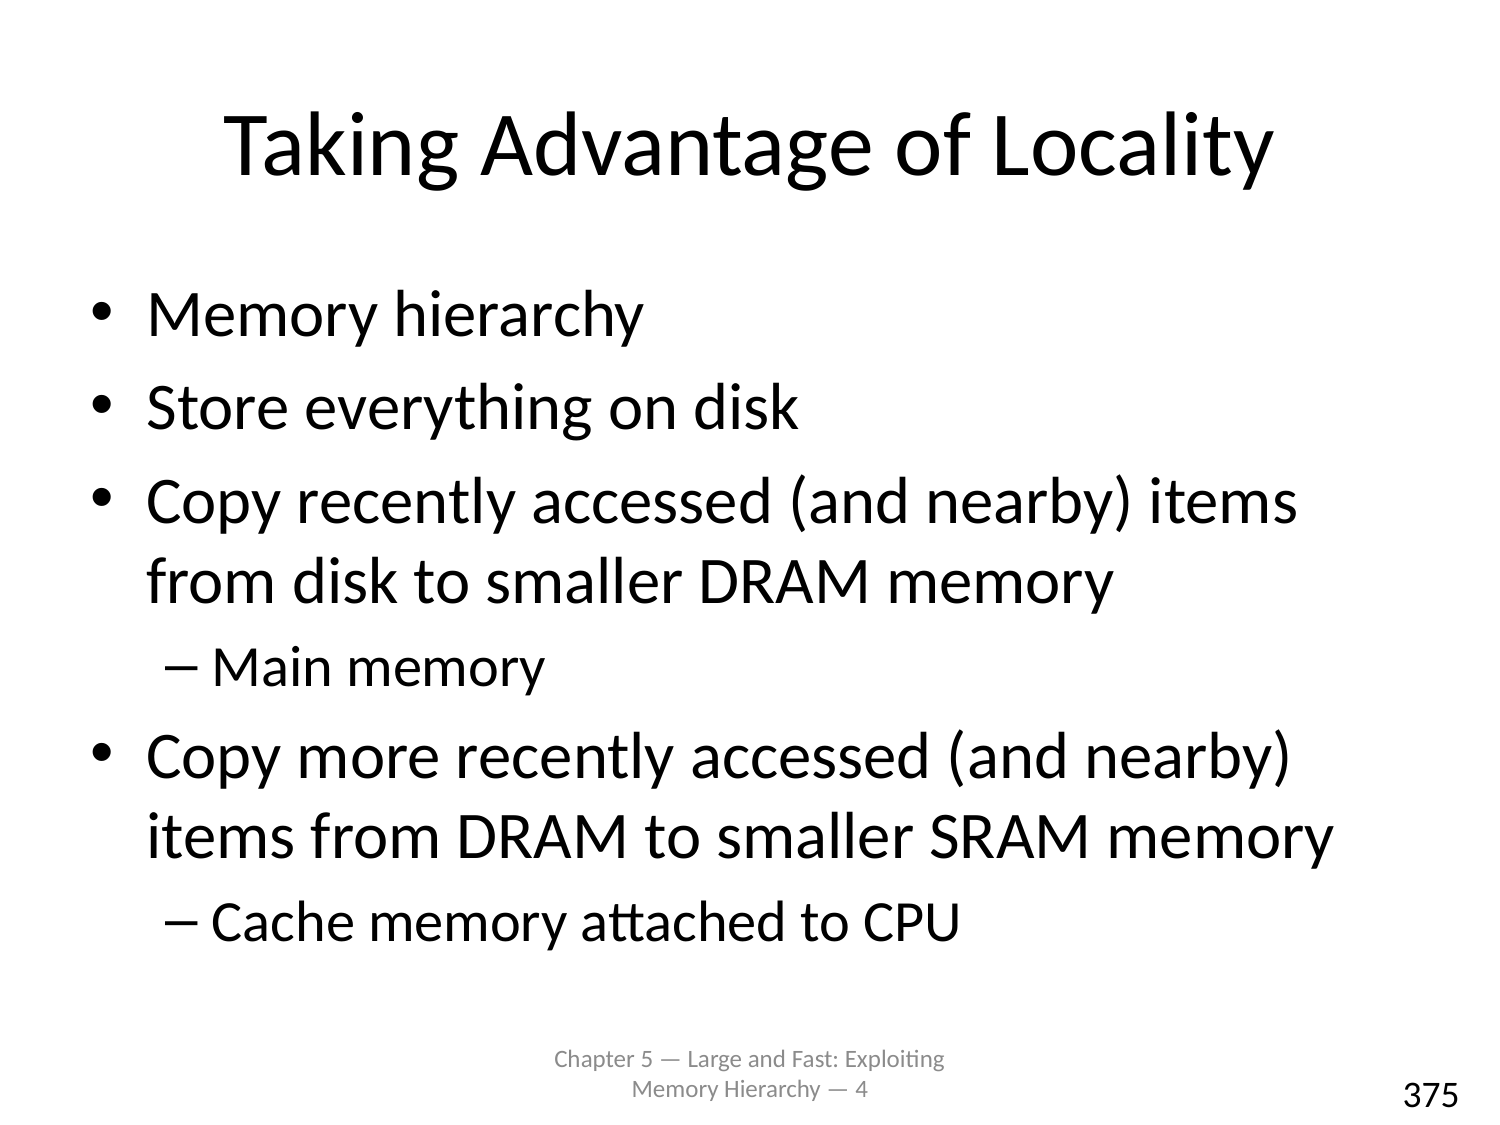

# Taking Advantage of Locality
Memory hierarchy
Store everything on disk
Copy recently accessed (and nearby) items from disk to smaller DRAM memory
Main memory
Copy more recently accessed (and nearby) items from DRAM to smaller SRAM memory
Cache memory attached to CPU
Chapter 5 — Large and Fast: Exploiting Memory Hierarchy — 4
375